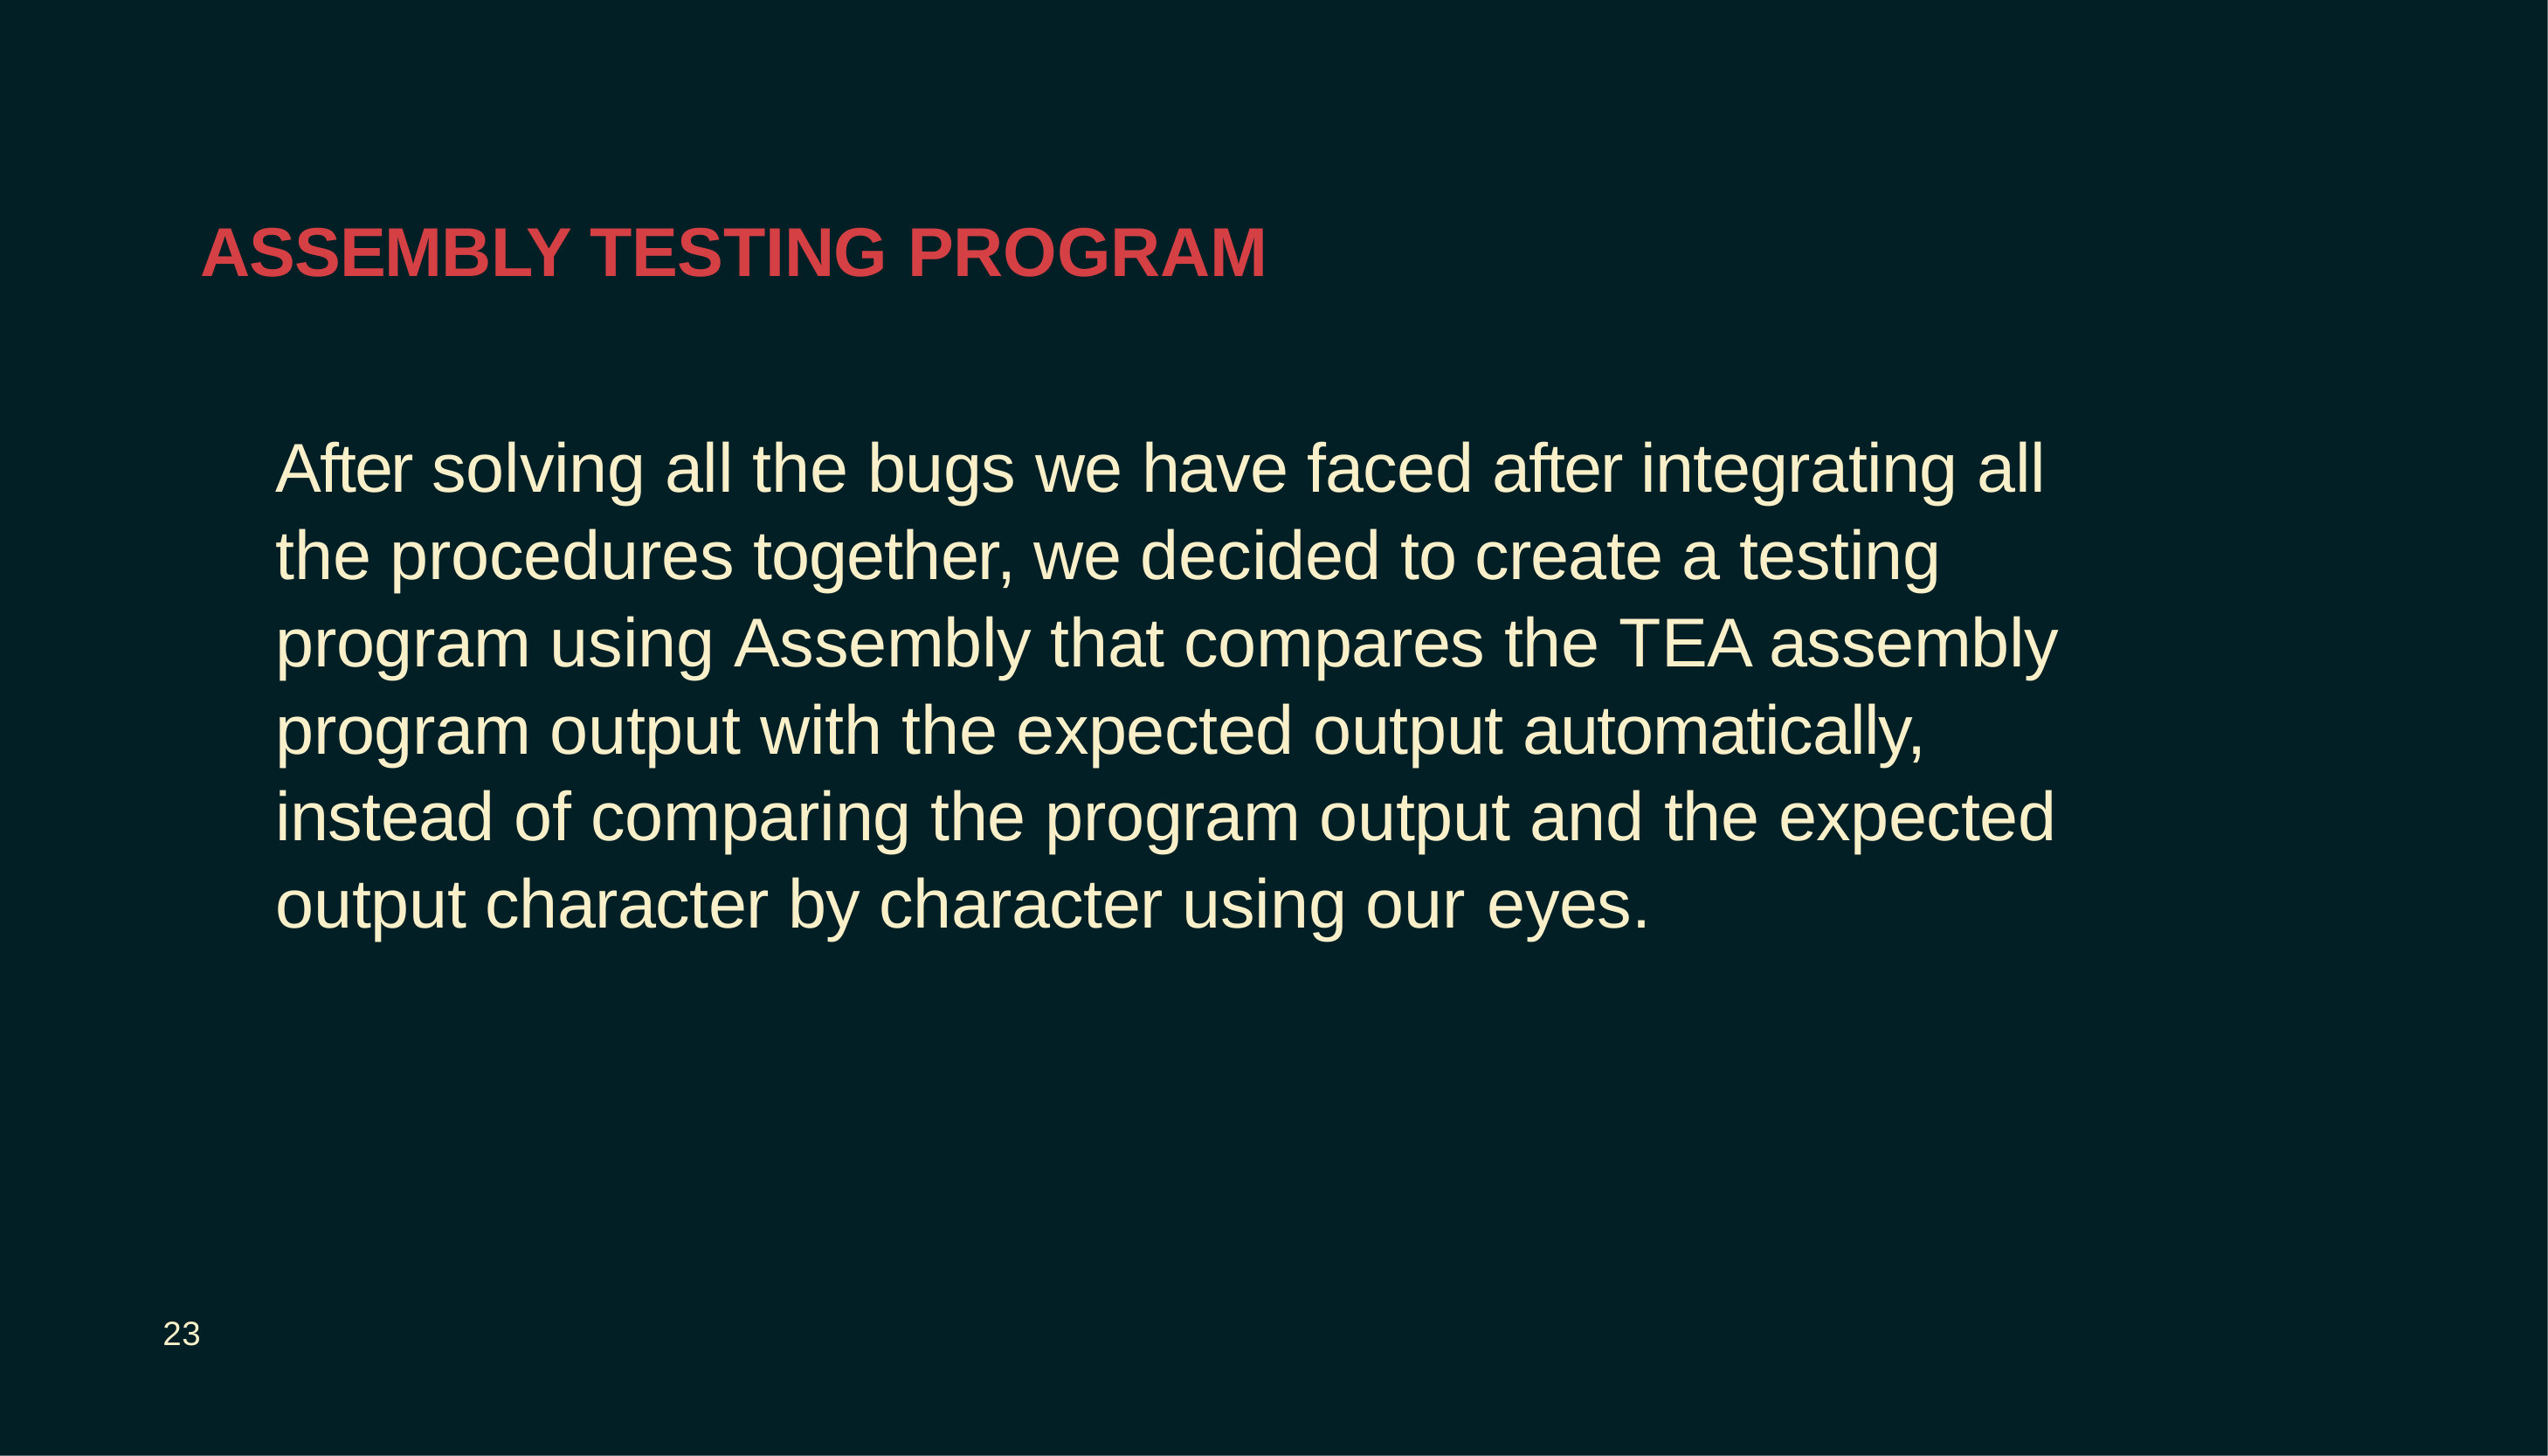

# ASSEMBLY TESTING PROGRAM
After solving all the bugs we have faced after integrating all  the procedures together, we decided to create a testing  program using Assembly that compares the TEA assembly  program output with the expected output automatically,  instead of comparing the program output and the expected  output character by character using our eyes.
23